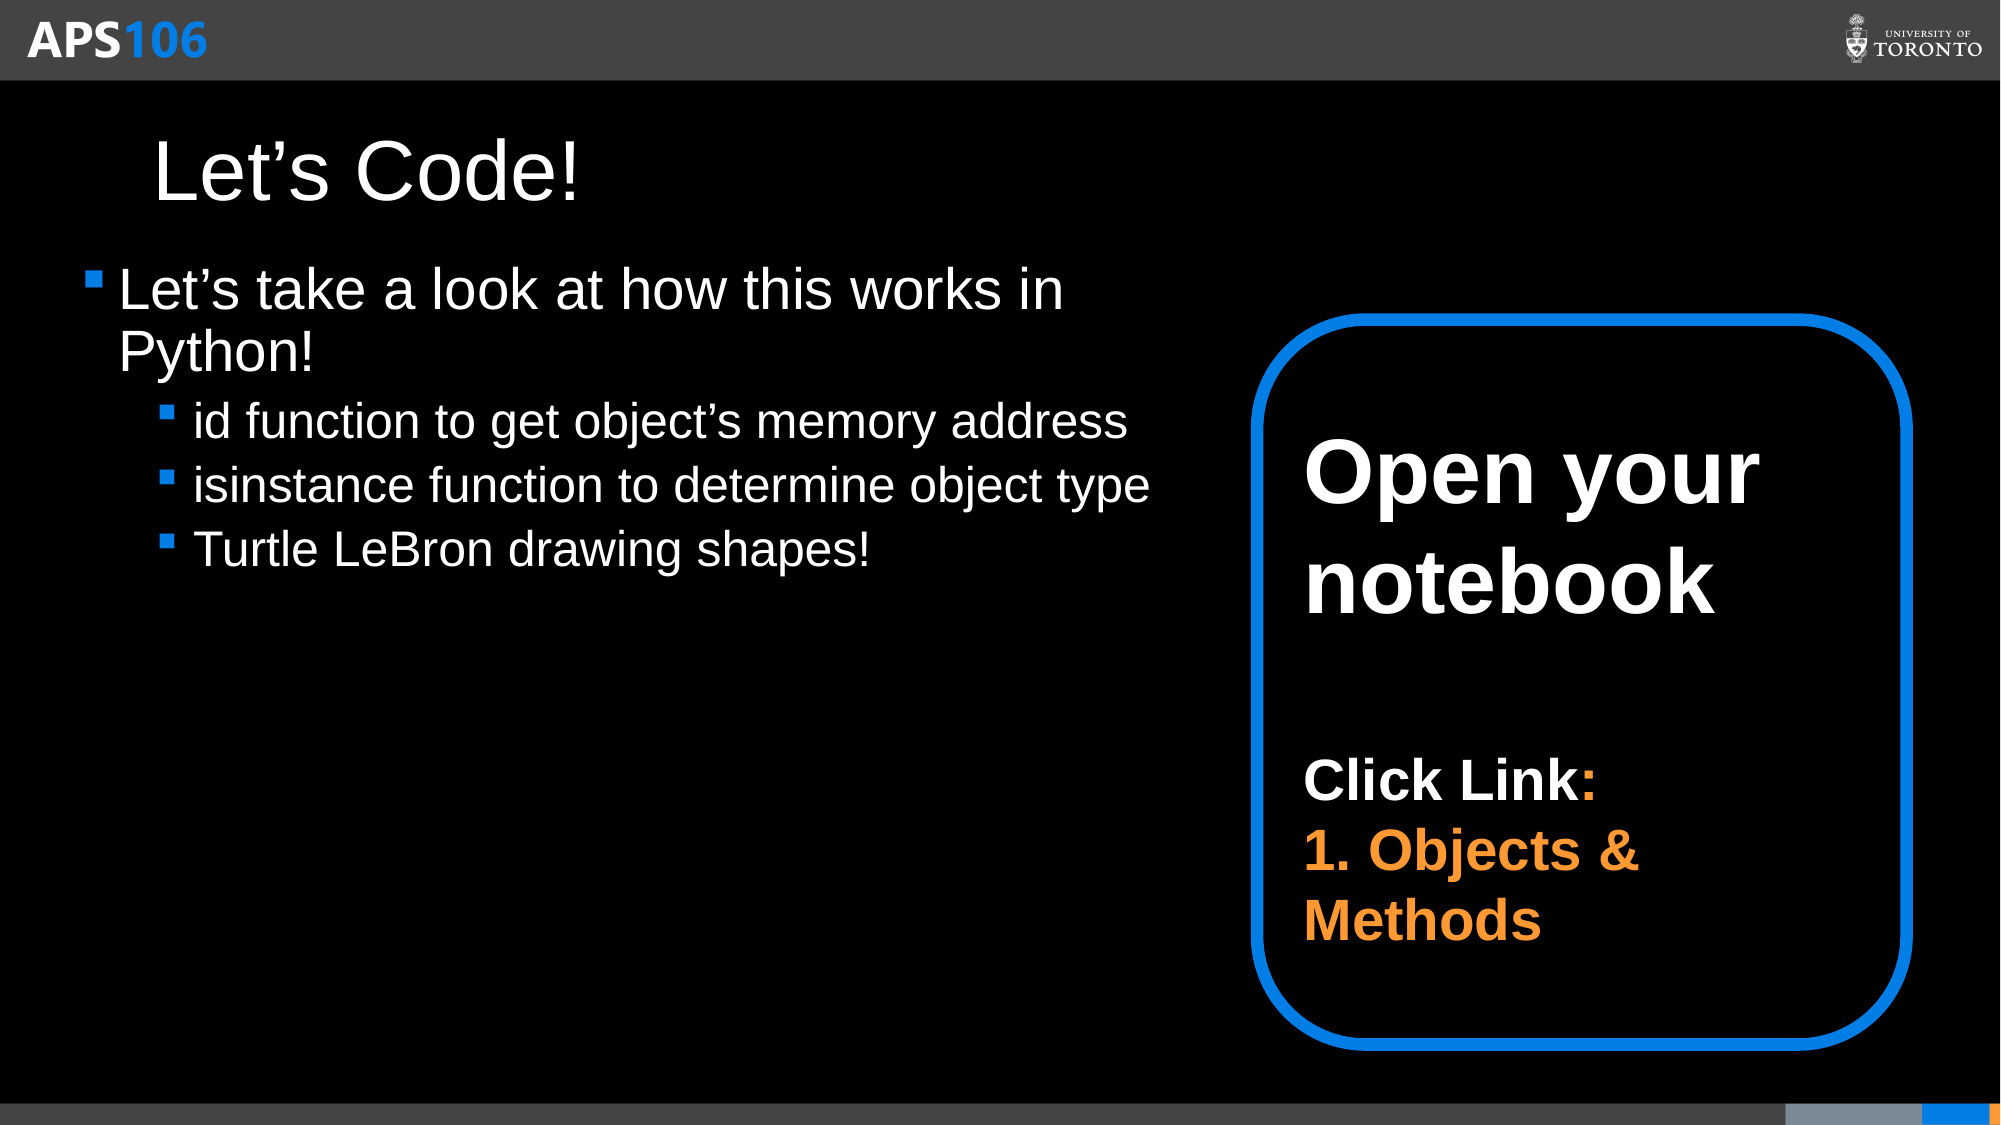

# Let’s Code!
Let’s take a look at how this works in Python!
id function to get object’s memory address
isinstance function to determine object type
Turtle LeBron drawing shapes!

Open your notebook

Click Link:
1. Objects & Methods